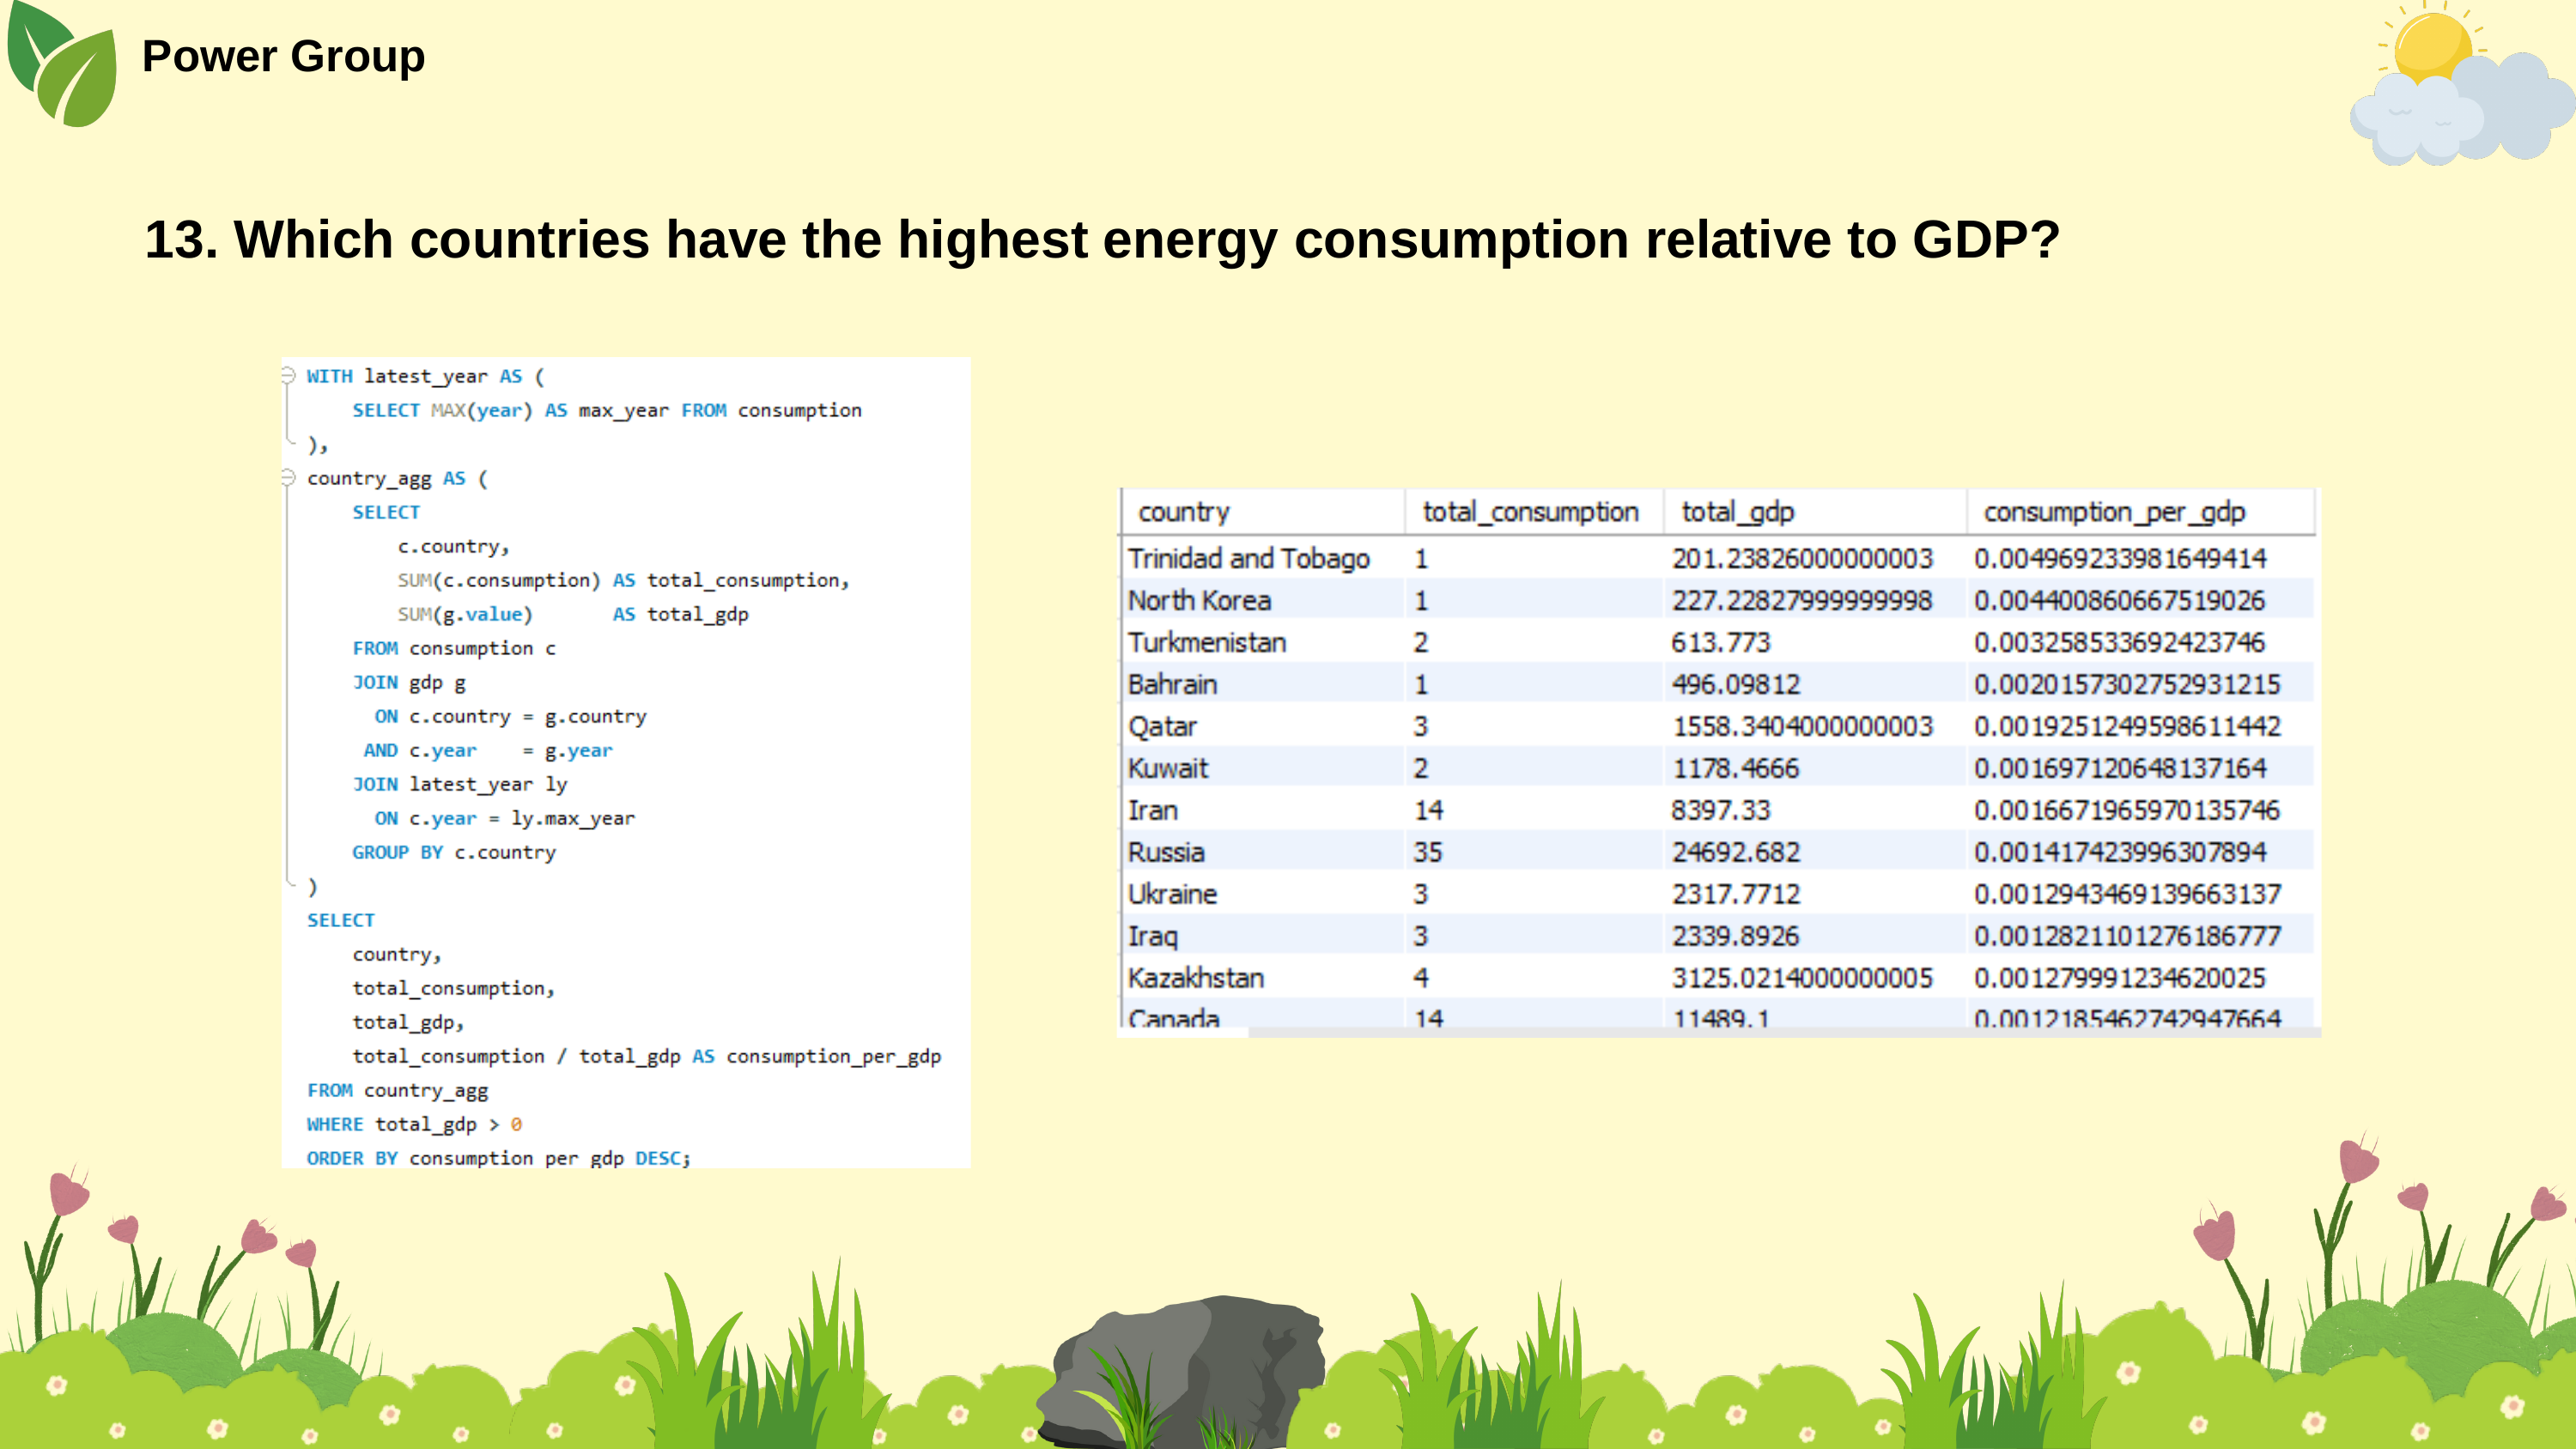

Power Group

13. Which countries have the highest energy consumption relative to GDP?